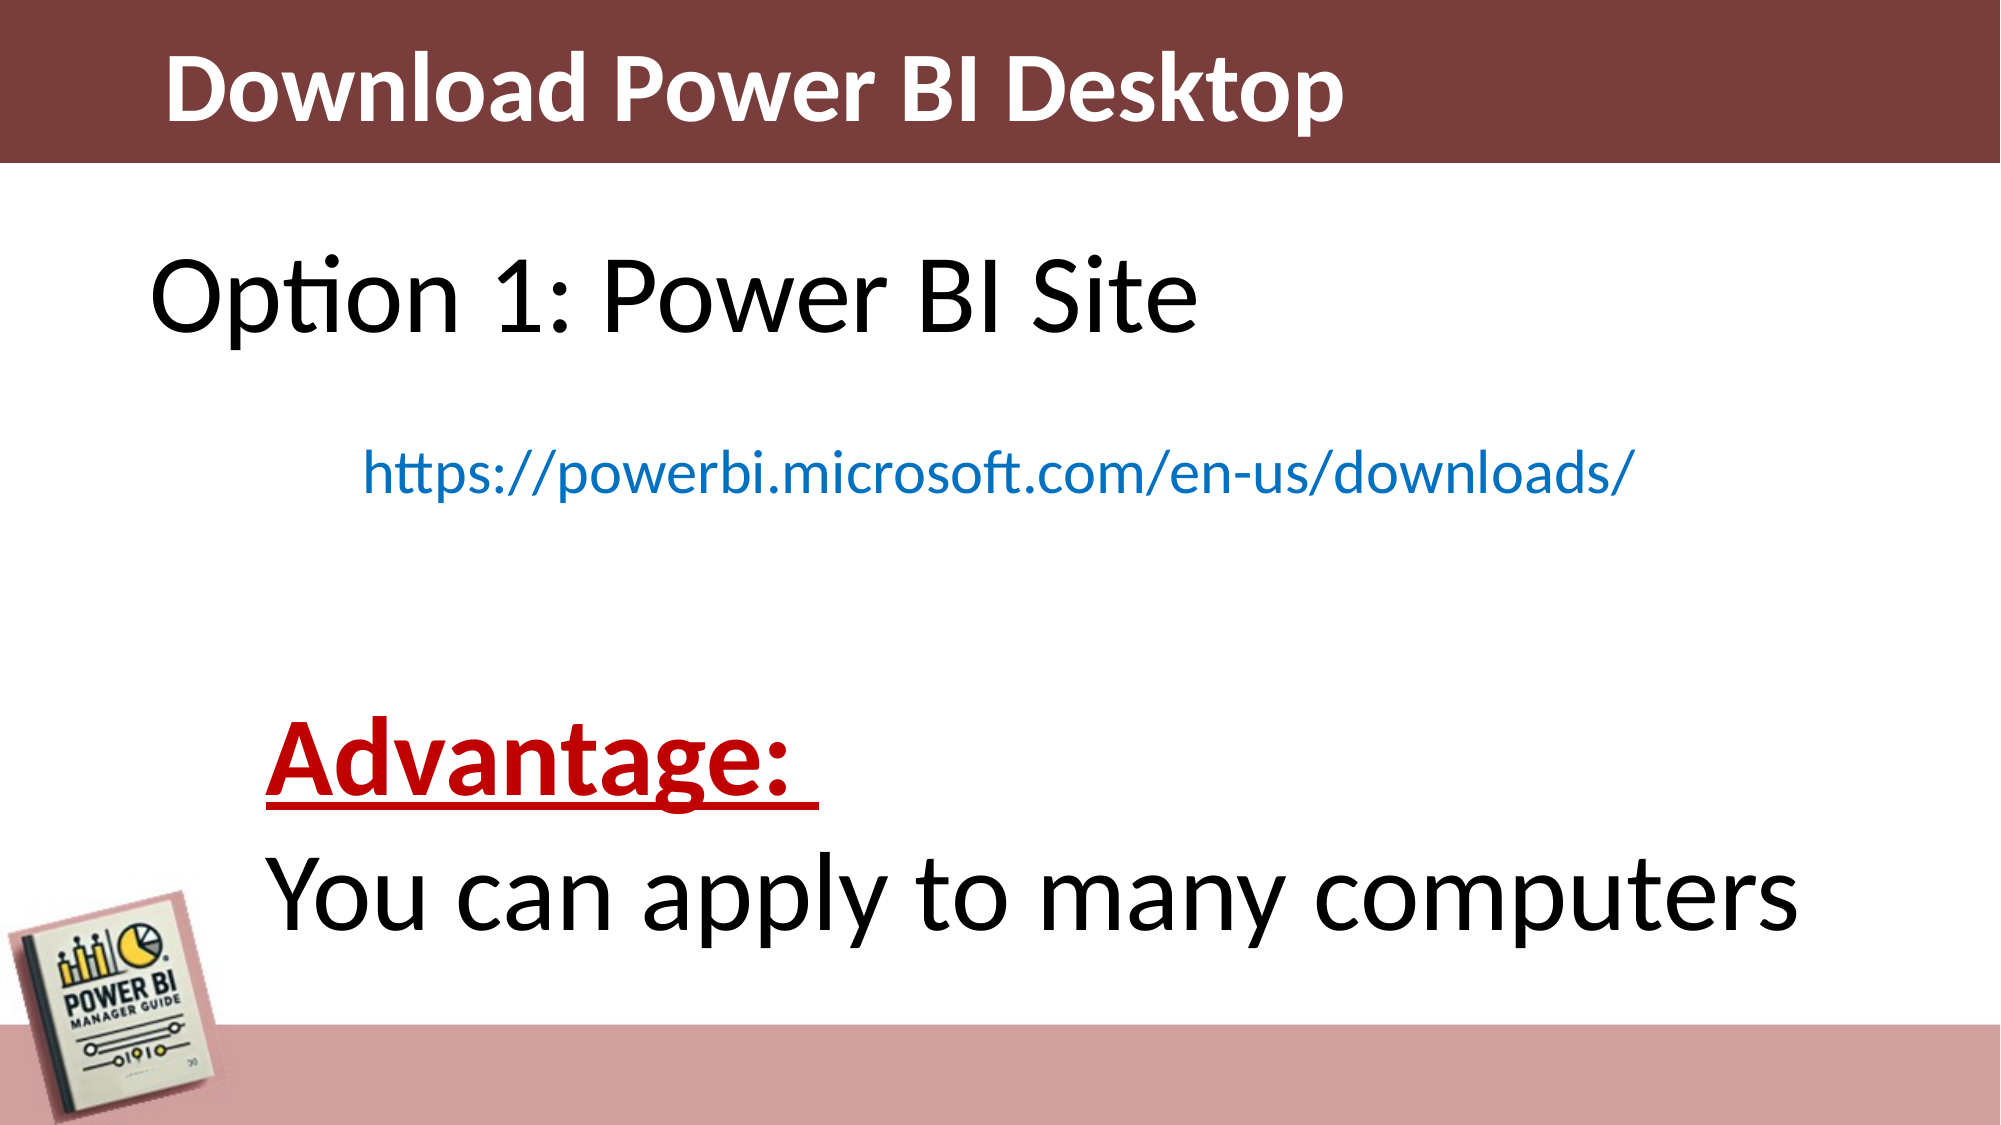

Download Power BI Desktop
Option 1: Power BI Site
https://powerbi.microsoft.com/en-us/downloads/
Advantage:
You can apply to many computers